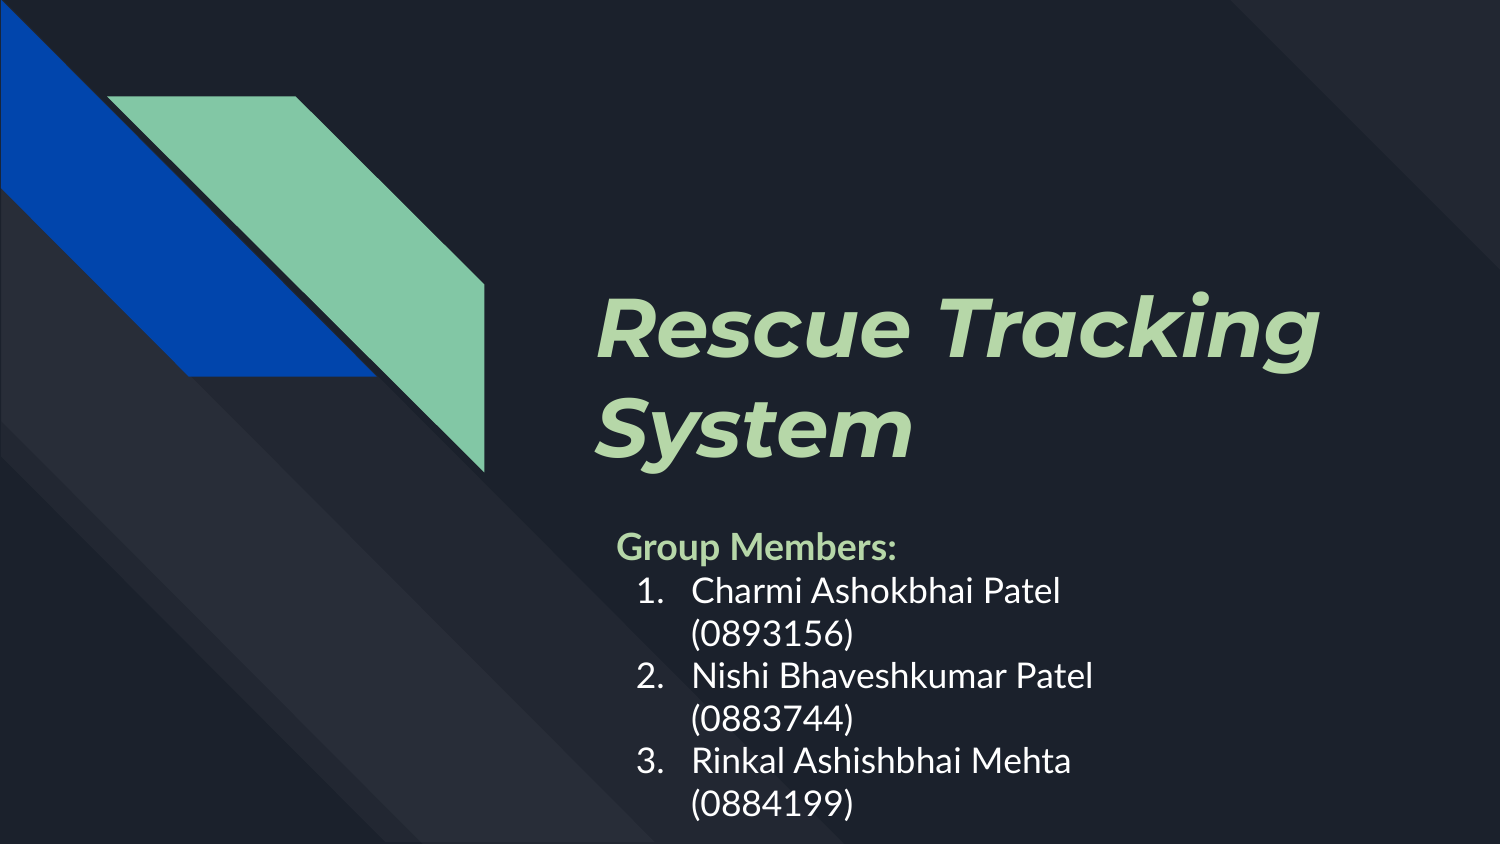

# Rescue Tracking System
Group Members:
Charmi Ashokbhai Patel (0893156)
Nishi Bhaveshkumar Patel (0883744)
Rinkal Ashishbhai Mehta (0884199)